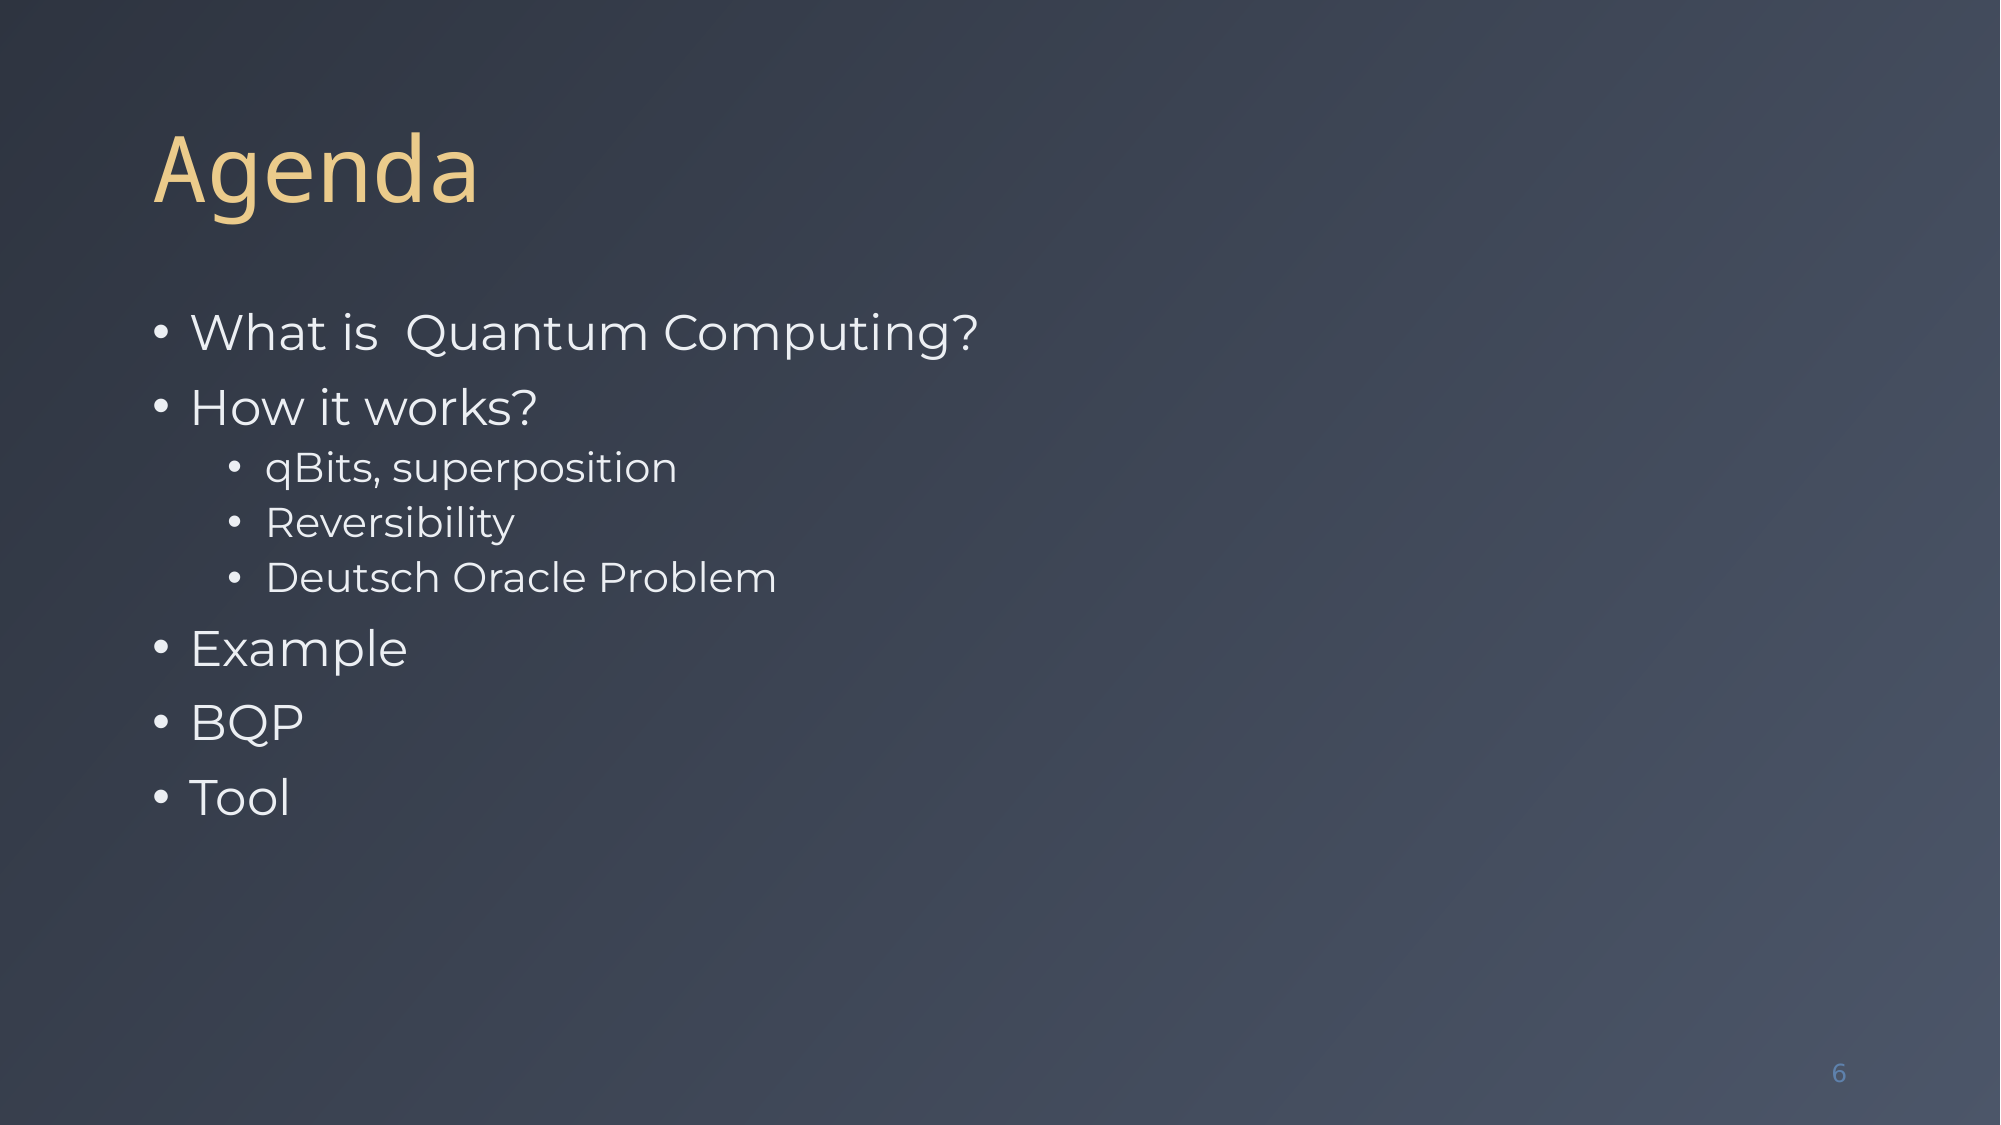

# Agenda
What is  Quantum Computing?
How it works?
qBits, superposition
Reversibility
Deutsch Oracle Problem
Example
BQP
Tool
6